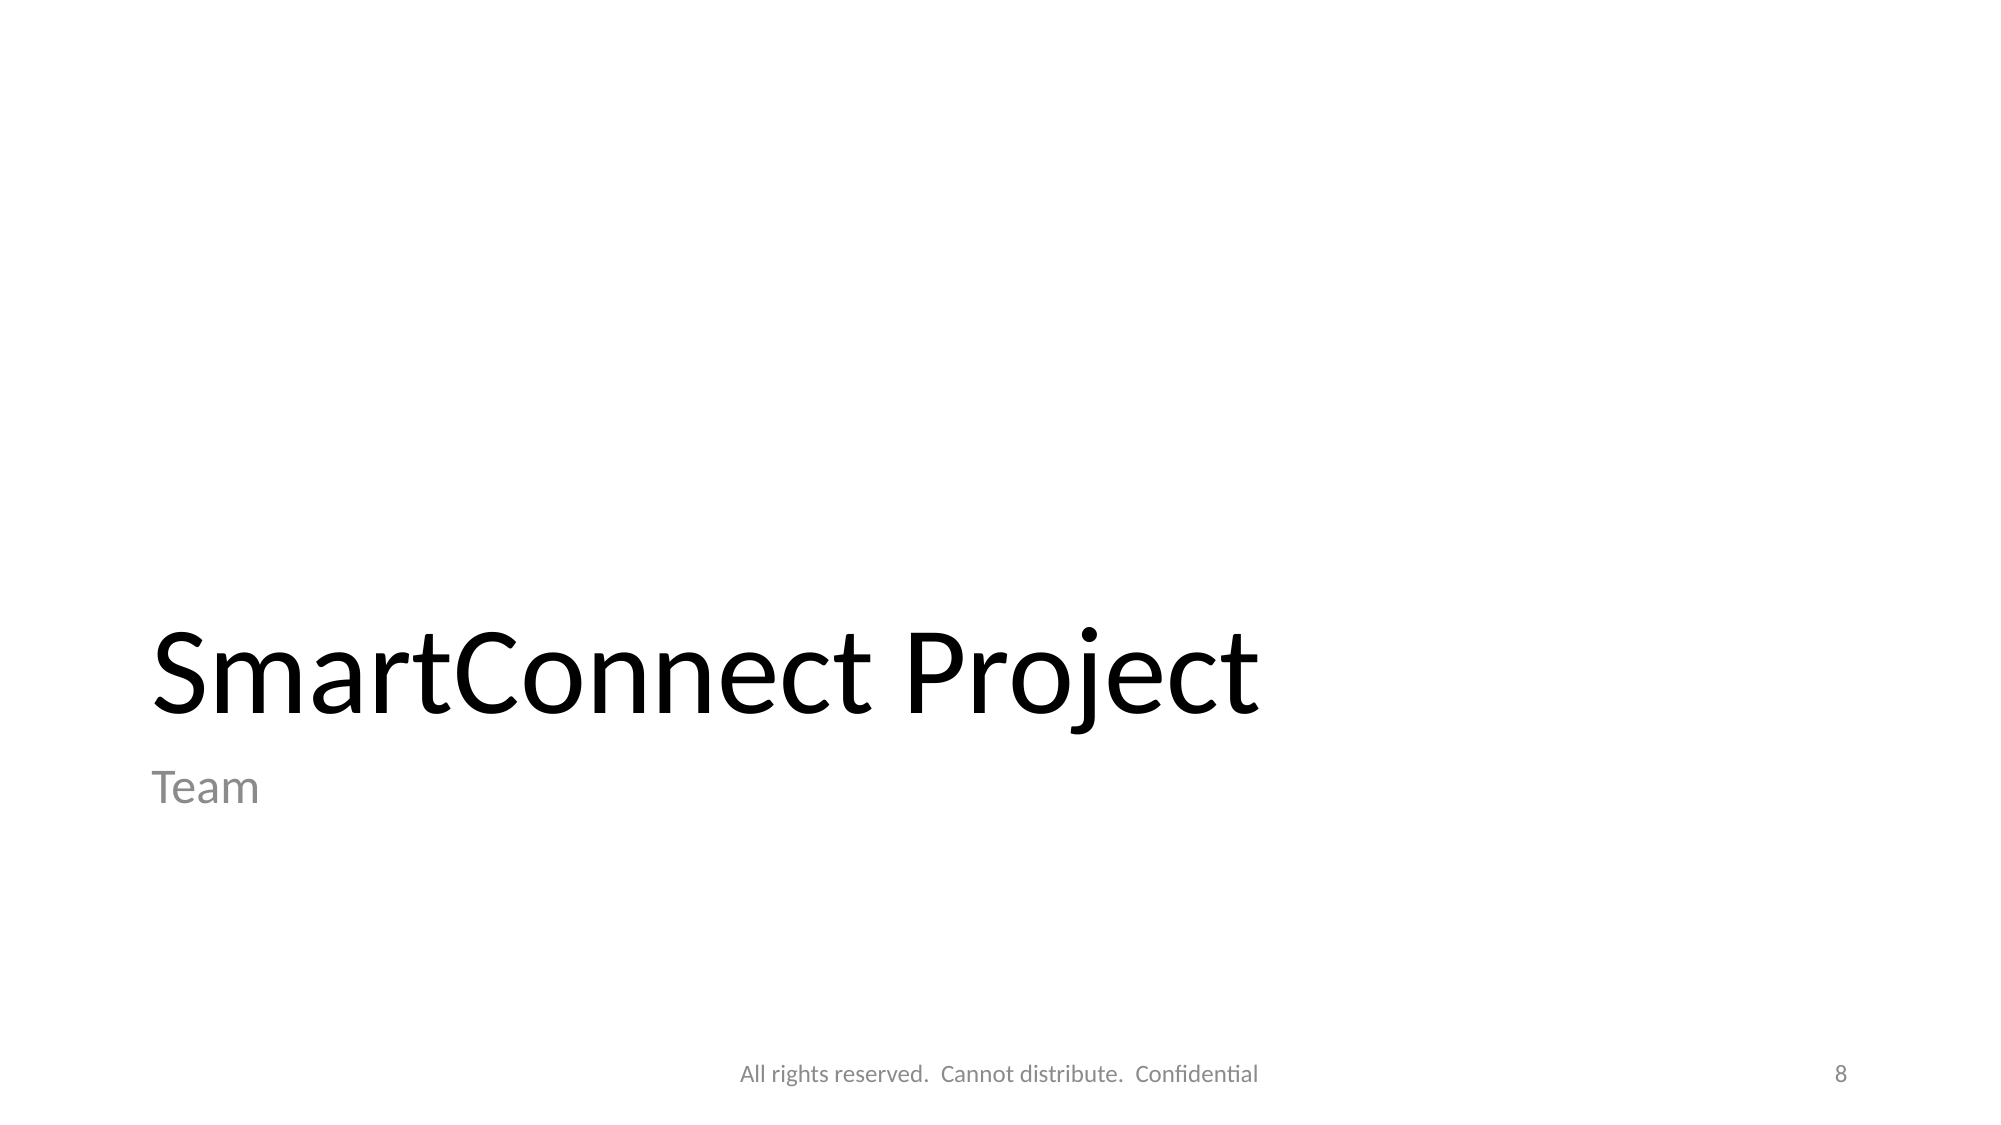

# SmartConnect Project
Team
All rights reserved.  Cannot distribute.  Confidential
8